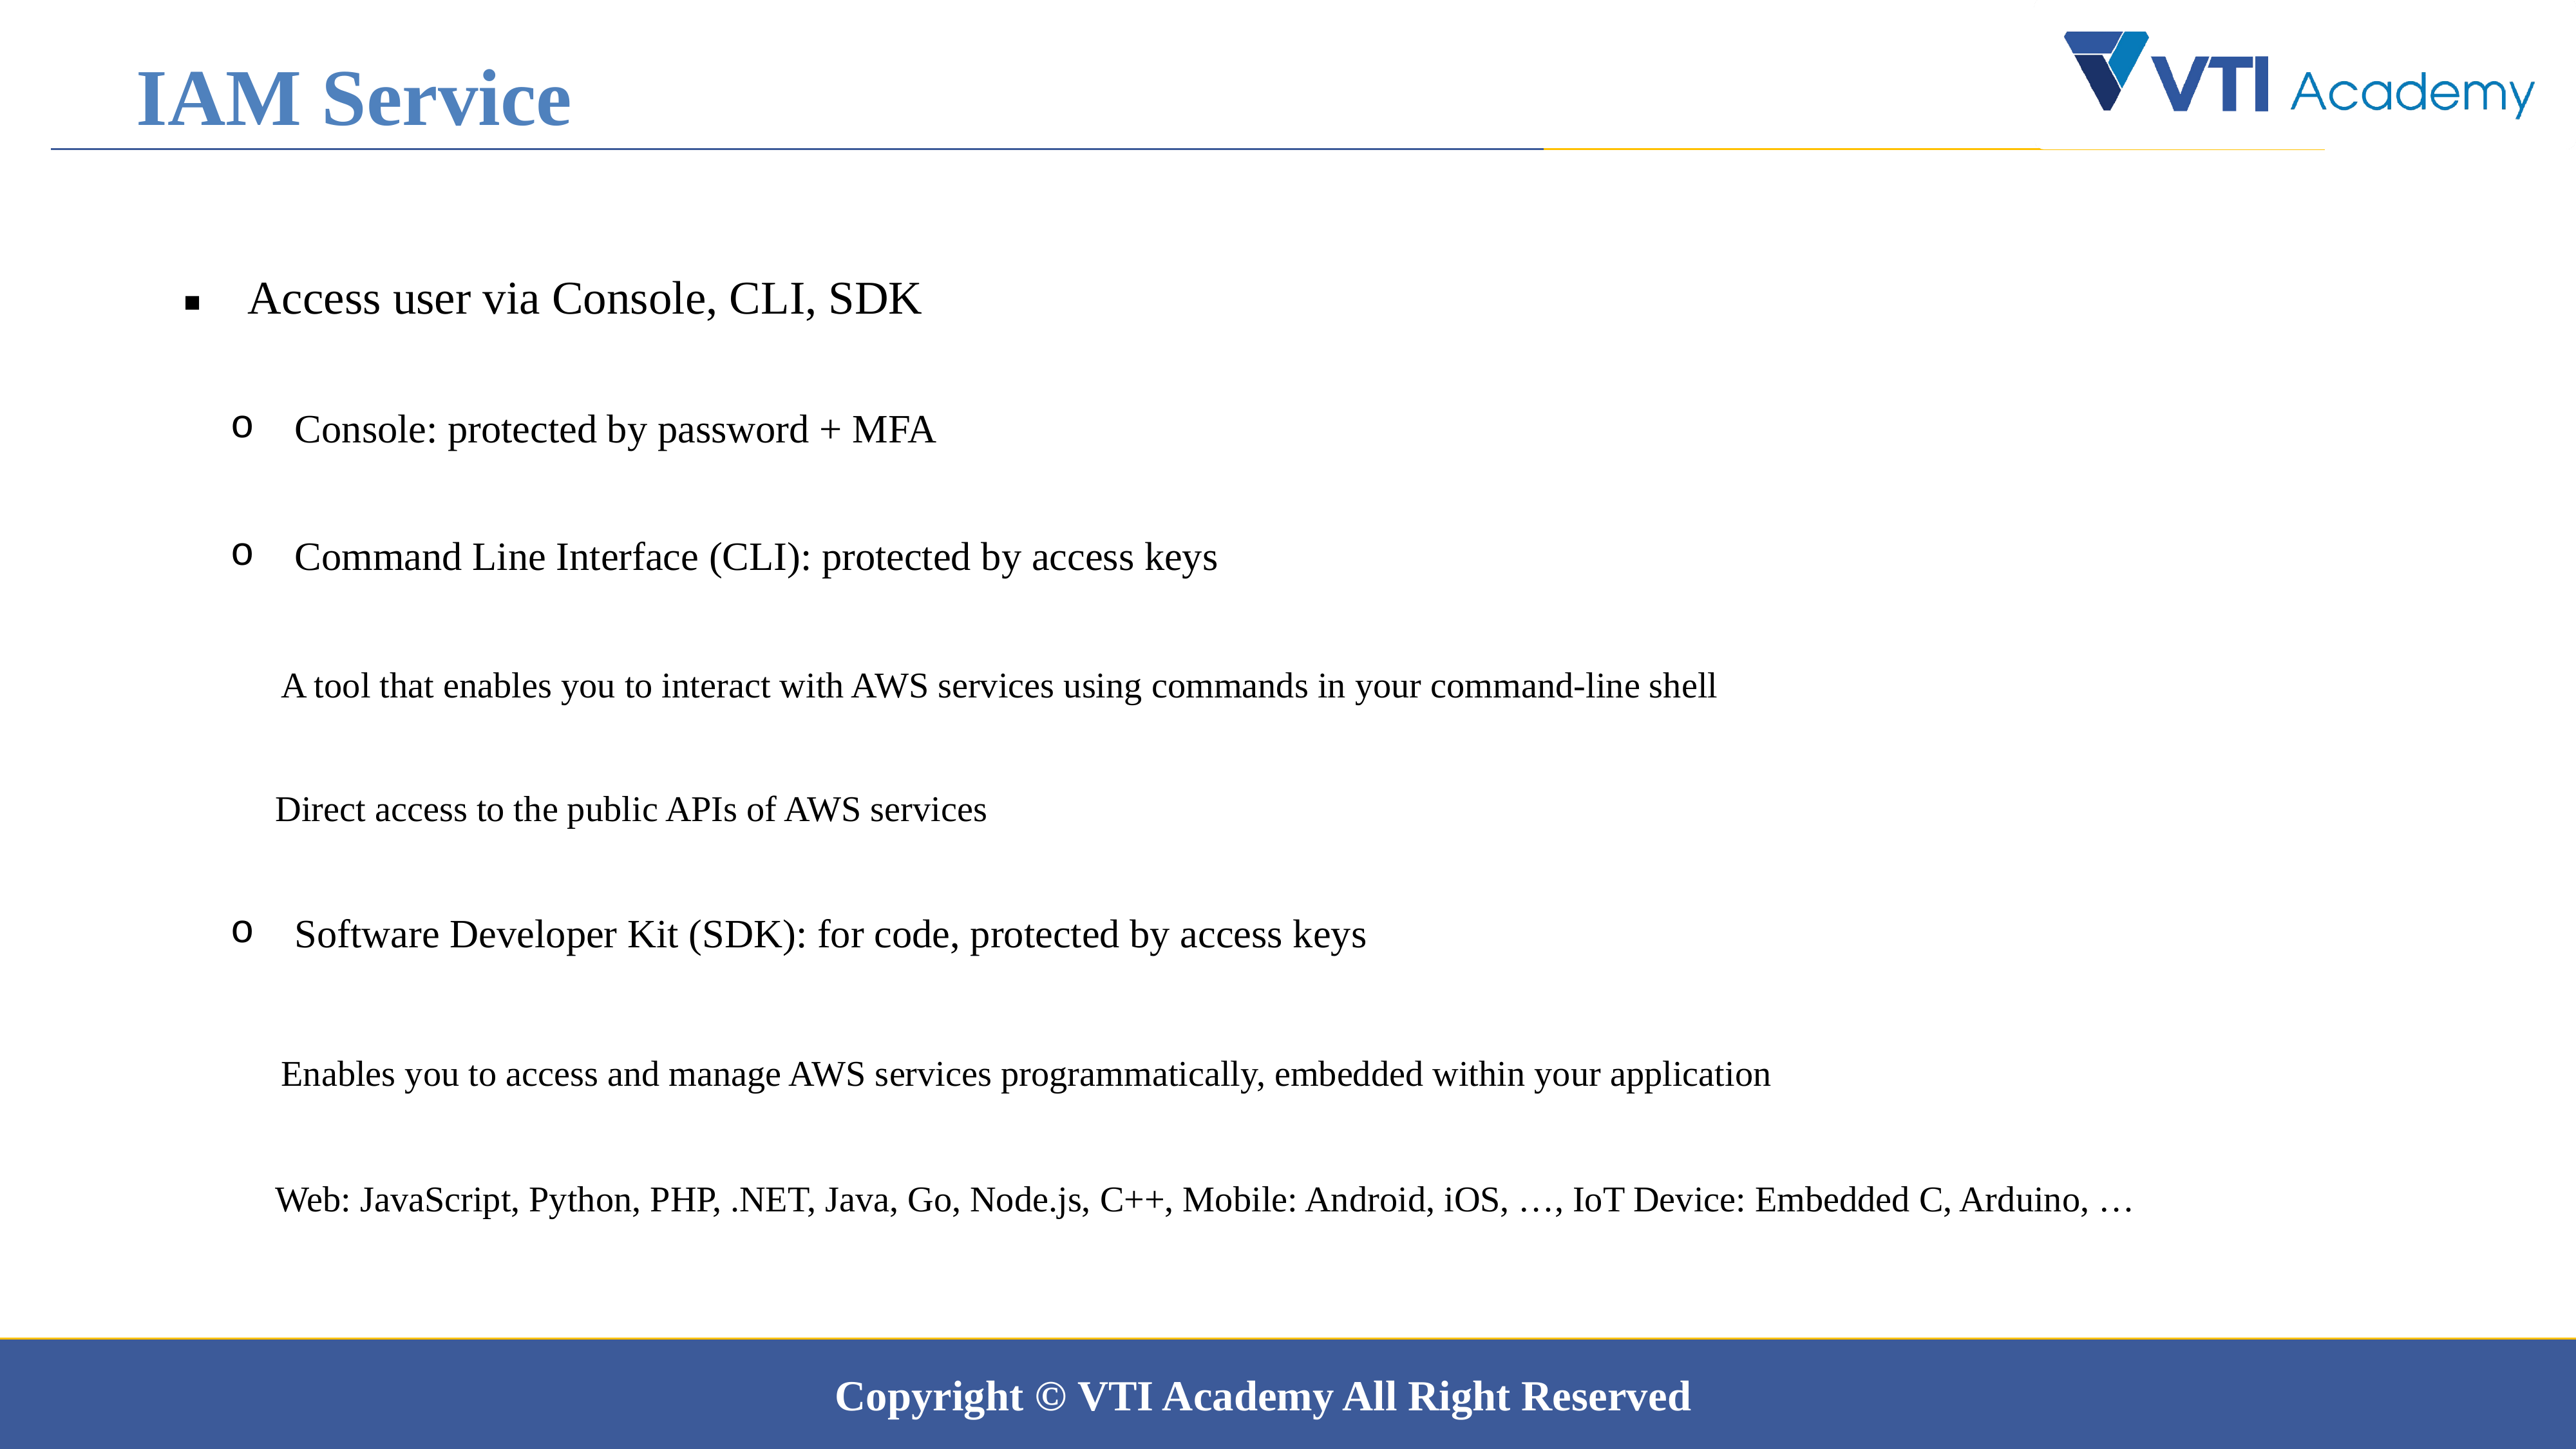

IAM Service
Access user via Console, CLI, SDK
Console: protected by password + MFA
Command Line Interface (CLI): protected by access keys
     A tool that enables you to interact with AWS services using commands in your command-line shell
     Direct access to the public APIs of AWS services
Software Developer Kit (SDK): for code, protected by access keys
    Enables you to access and manage AWS services programmatically, embedded within your application
     Web: JavaScript, Python, PHP, .NET, Java, Go, Node.js, C++, Mobile: Android, iOS, …, IoT Device: Embedded C, Arduino, …